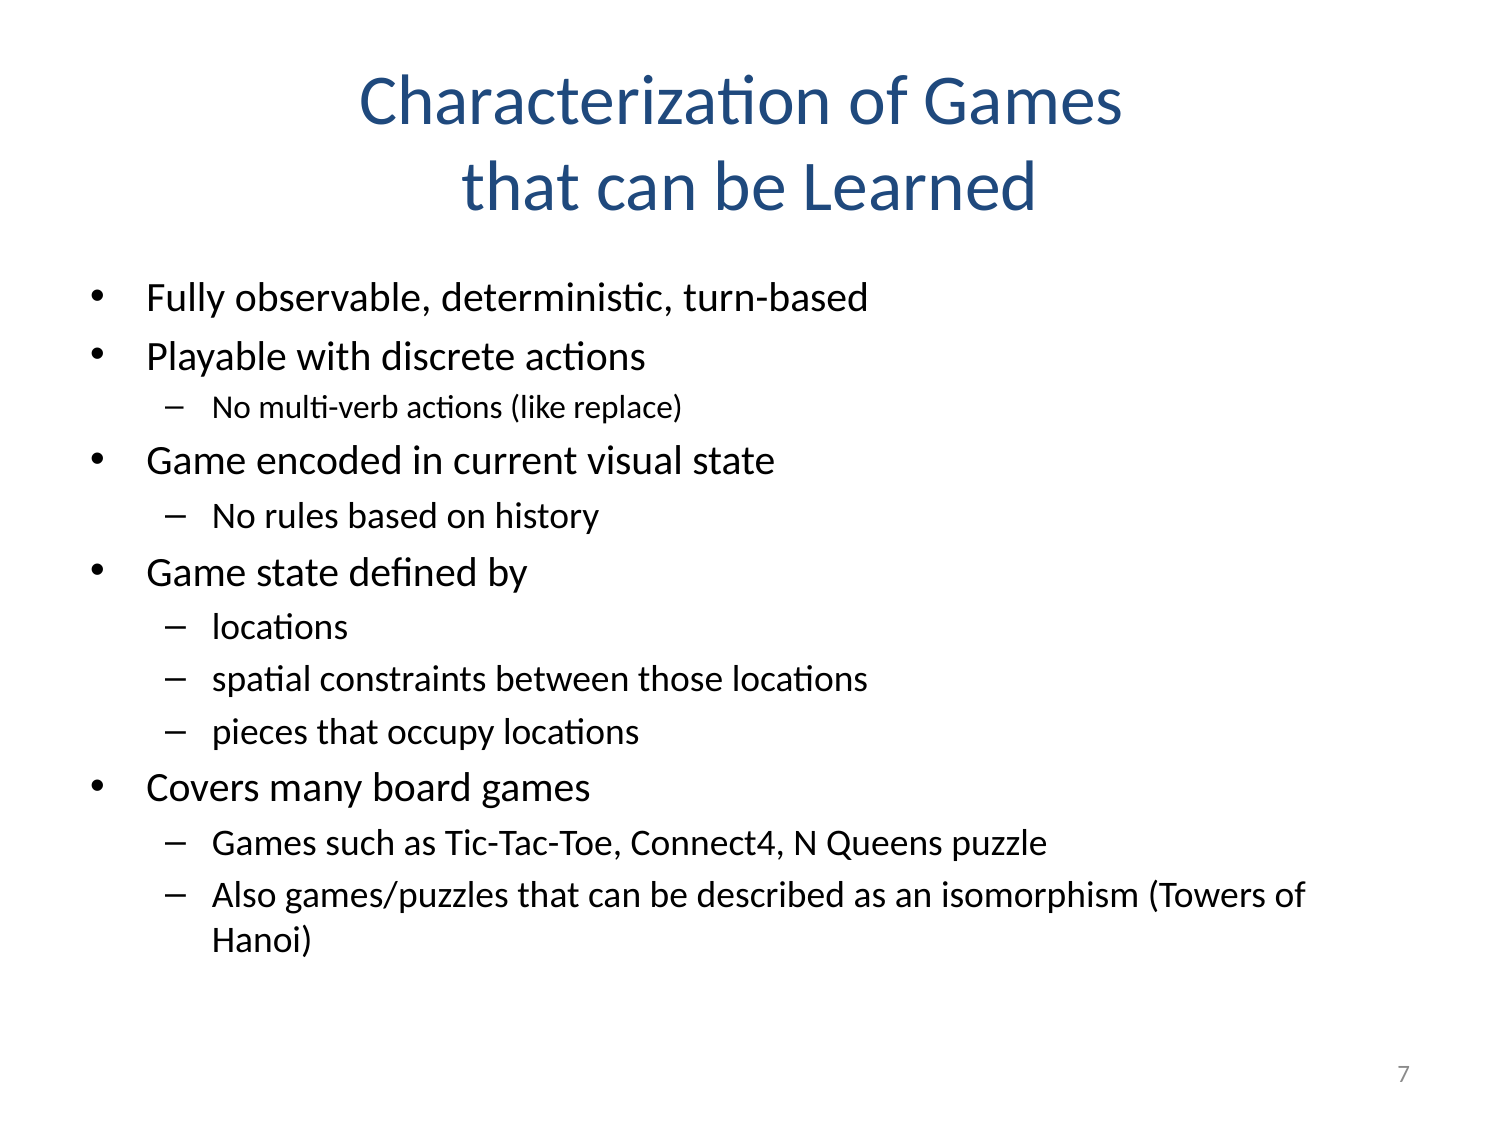

# Characterization of Games that can be Learned
Fully observable, deterministic, turn-based
Playable with discrete actions
No multi-verb actions (like replace)
Game encoded in current visual state
No rules based on history
Game state defined by
locations
spatial constraints between those locations
pieces that occupy locations
Covers many board games
Games such as Tic-Tac-Toe, Connect4, N Queens puzzle
Also games/puzzles that can be described as an isomorphism (Towers of Hanoi)
7